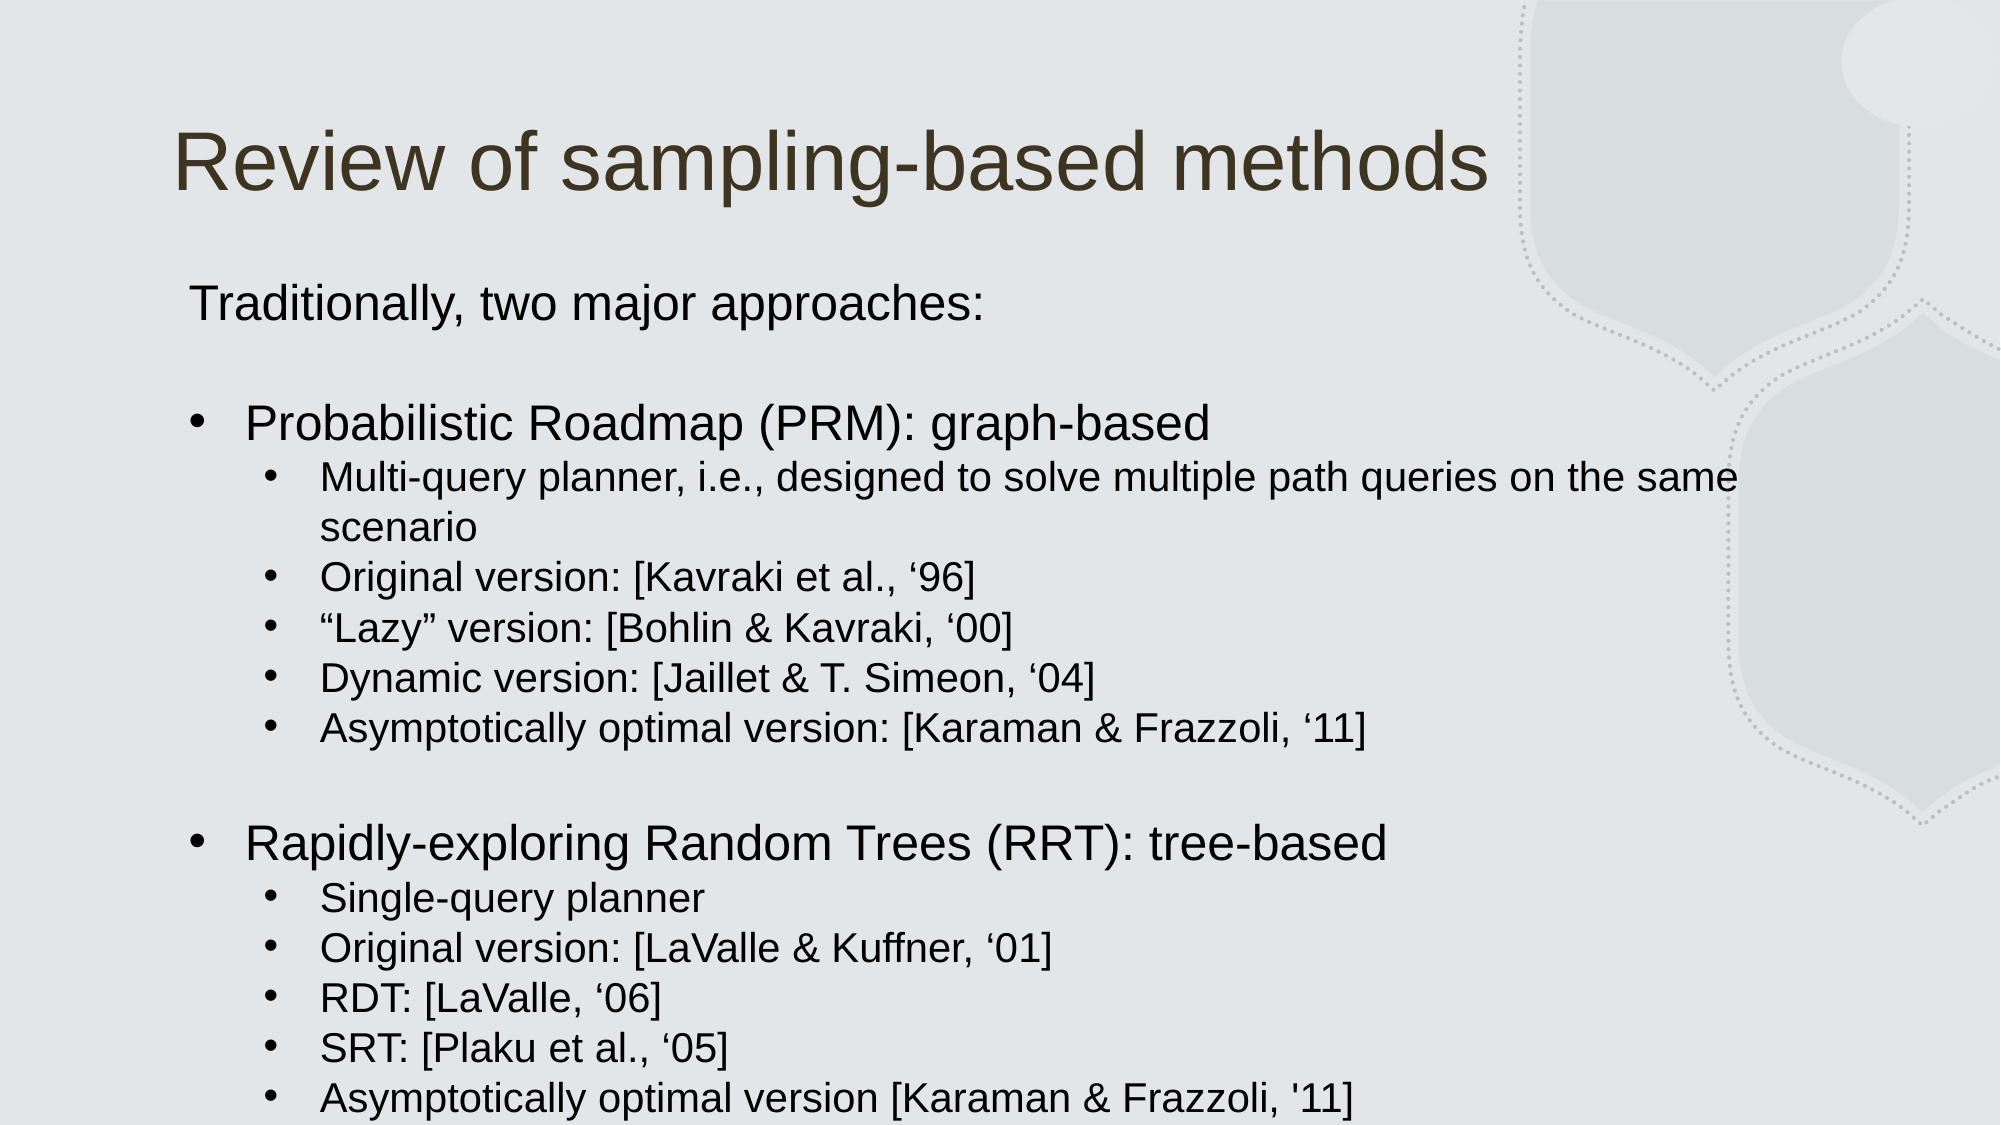

# Review of sampling-based methods
Traditionally, two major approaches:

Probabilistic Roadmap (PRM): graph-based
Multi-query planner, i.e., designed to solve multiple path queries on the same scenario
Original version: [Kavraki et al., ‘96]
“Lazy” version: [Bohlin & Kavraki, ‘00]
Dynamic version: [Jaillet & T. Simeon, ‘04]
Asymptotically optimal version: [Karaman & Frazzoli, ‘11]

Rapidly-exploring Random Trees (RRT): tree-based
Single-query planner
Original version: [LaValle & Kuffner, ‘01]
RDT: [LaValle, ‘06]
SRT: [Plaku et al., ‘05]
Asymptotically optimal version [Karaman & Frazzoli, '11]